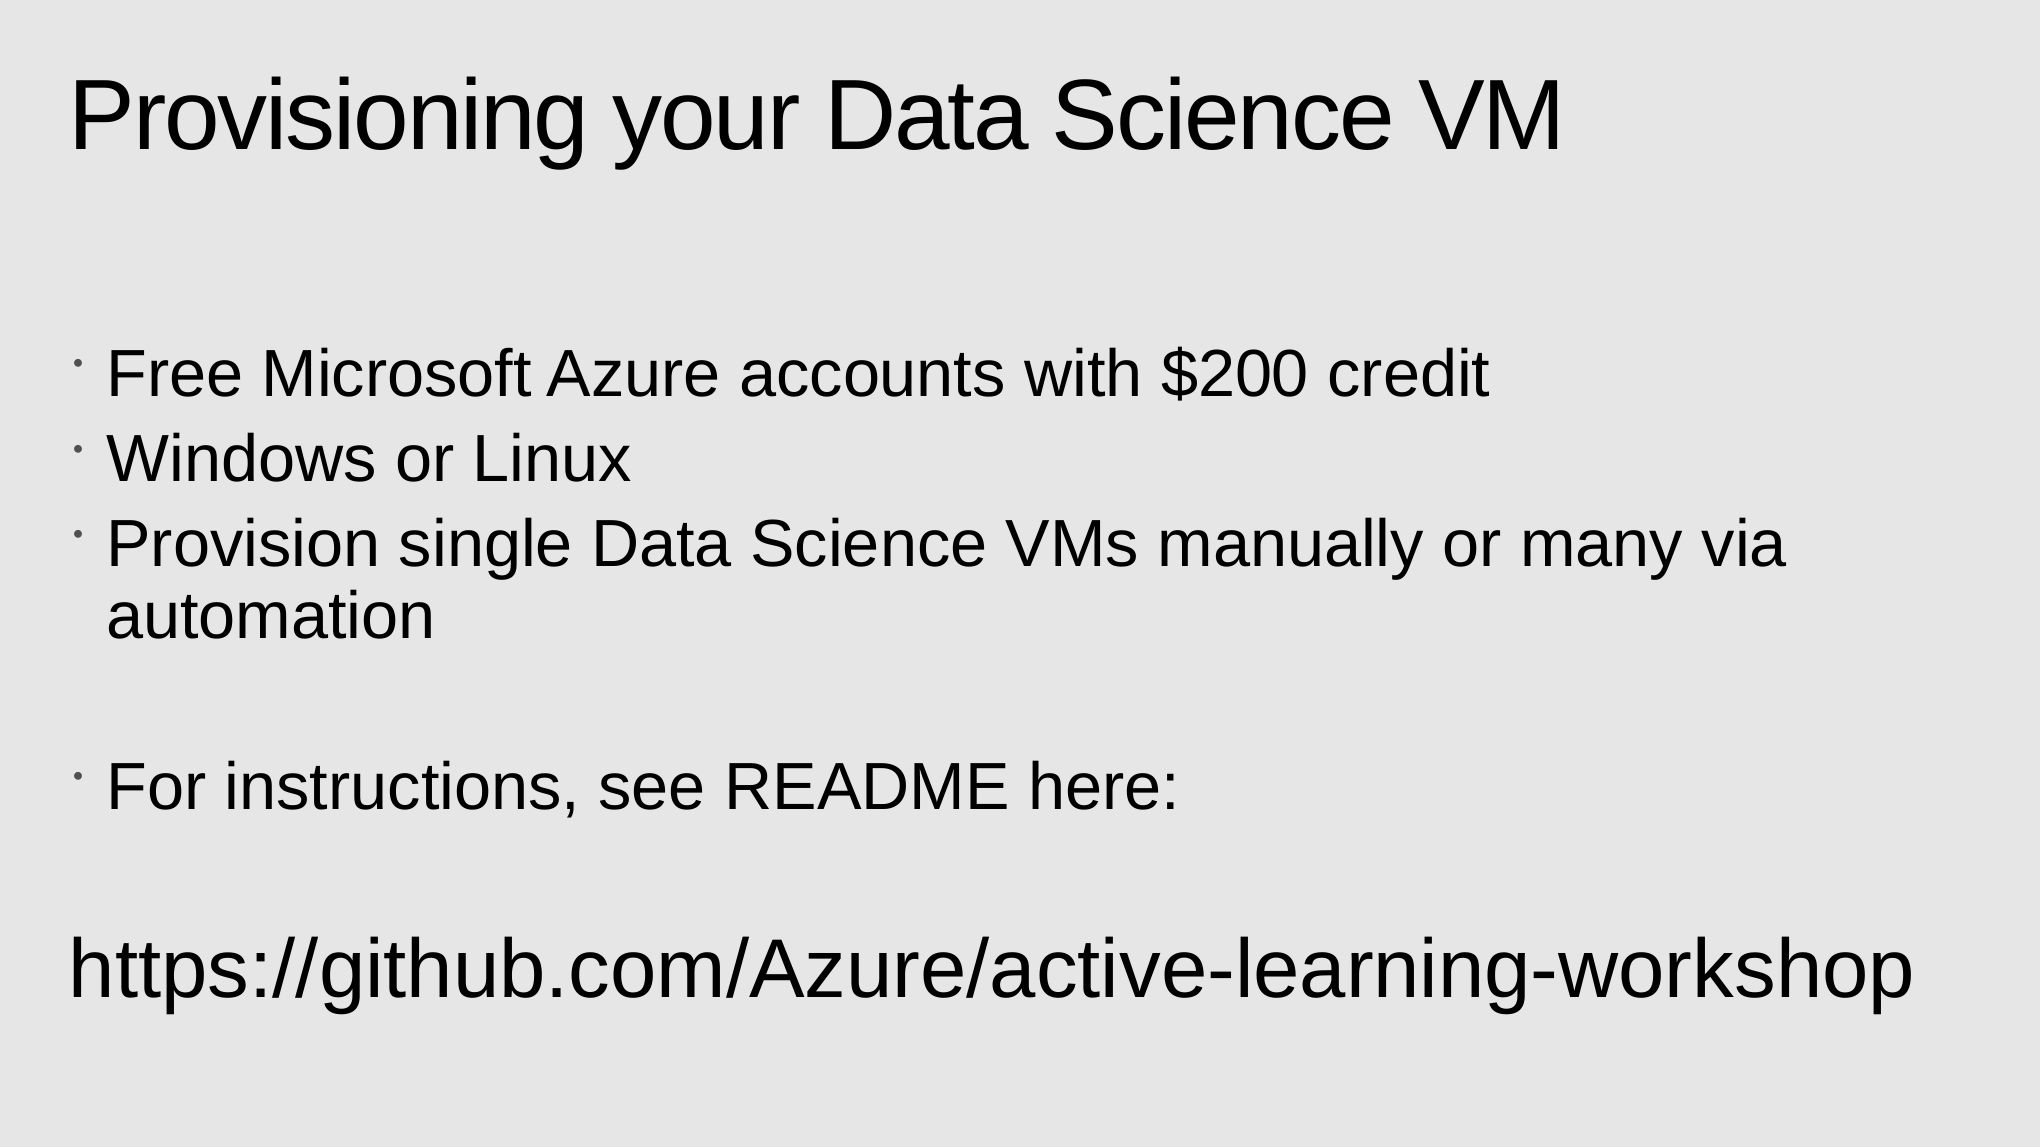

# Provisioning your Data Science VM
Free Microsoft Azure accounts with $200 credit
Windows or Linux
Provision single Data Science VMs manually or many via automation

For instructions, see README here:

https://github.com/Azure/active-learning-workshop